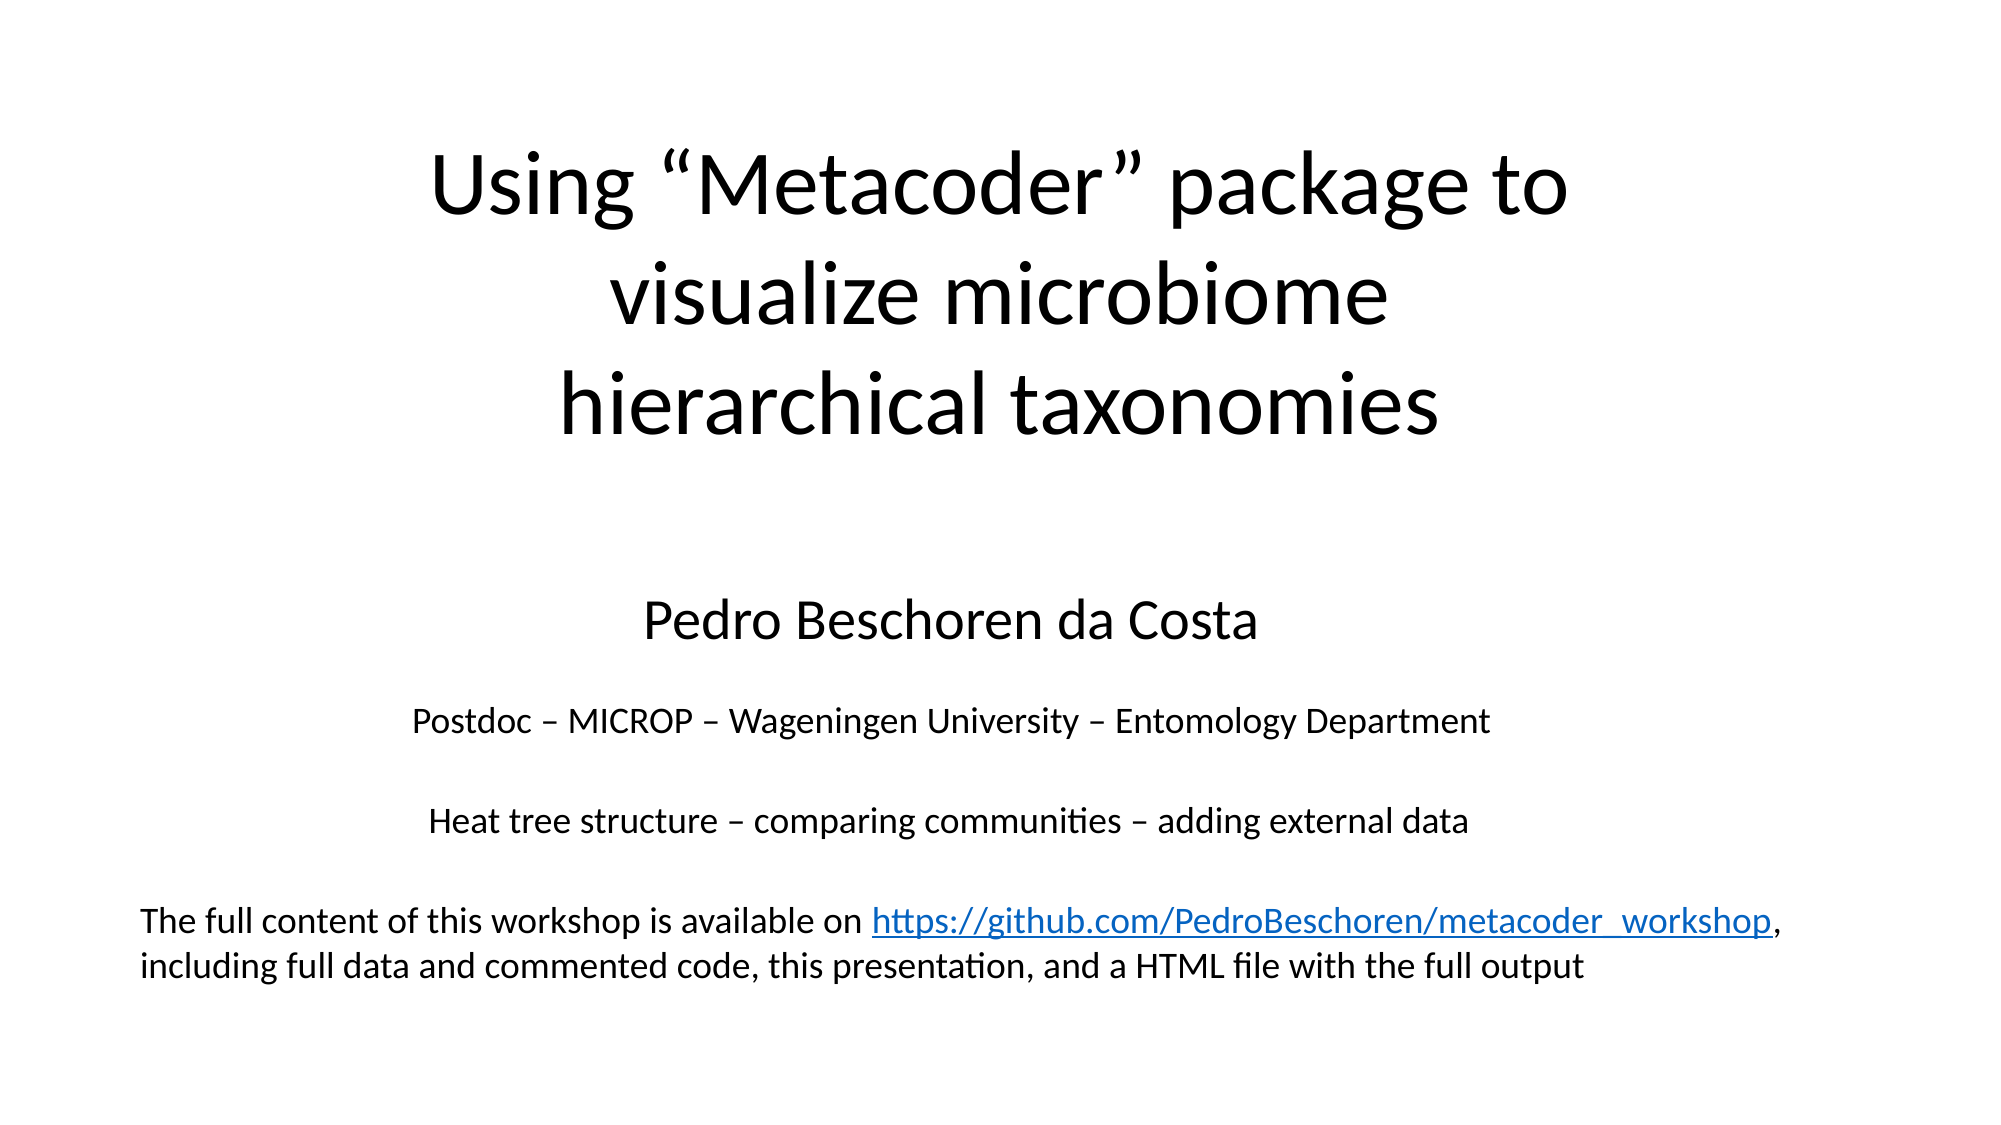

Using “Metacoder” package to visualize microbiome hierarchical taxonomies
Pedro Beschoren da Costa

Postdoc – MICROP – Wageningen University – Entomology Department
Heat tree structure – comparing communities – adding external data
The full content of this workshop is available on https://github.com/PedroBeschoren/metacoder_workshop, including full data and commented code, this presentation, and a HTML file with the full output